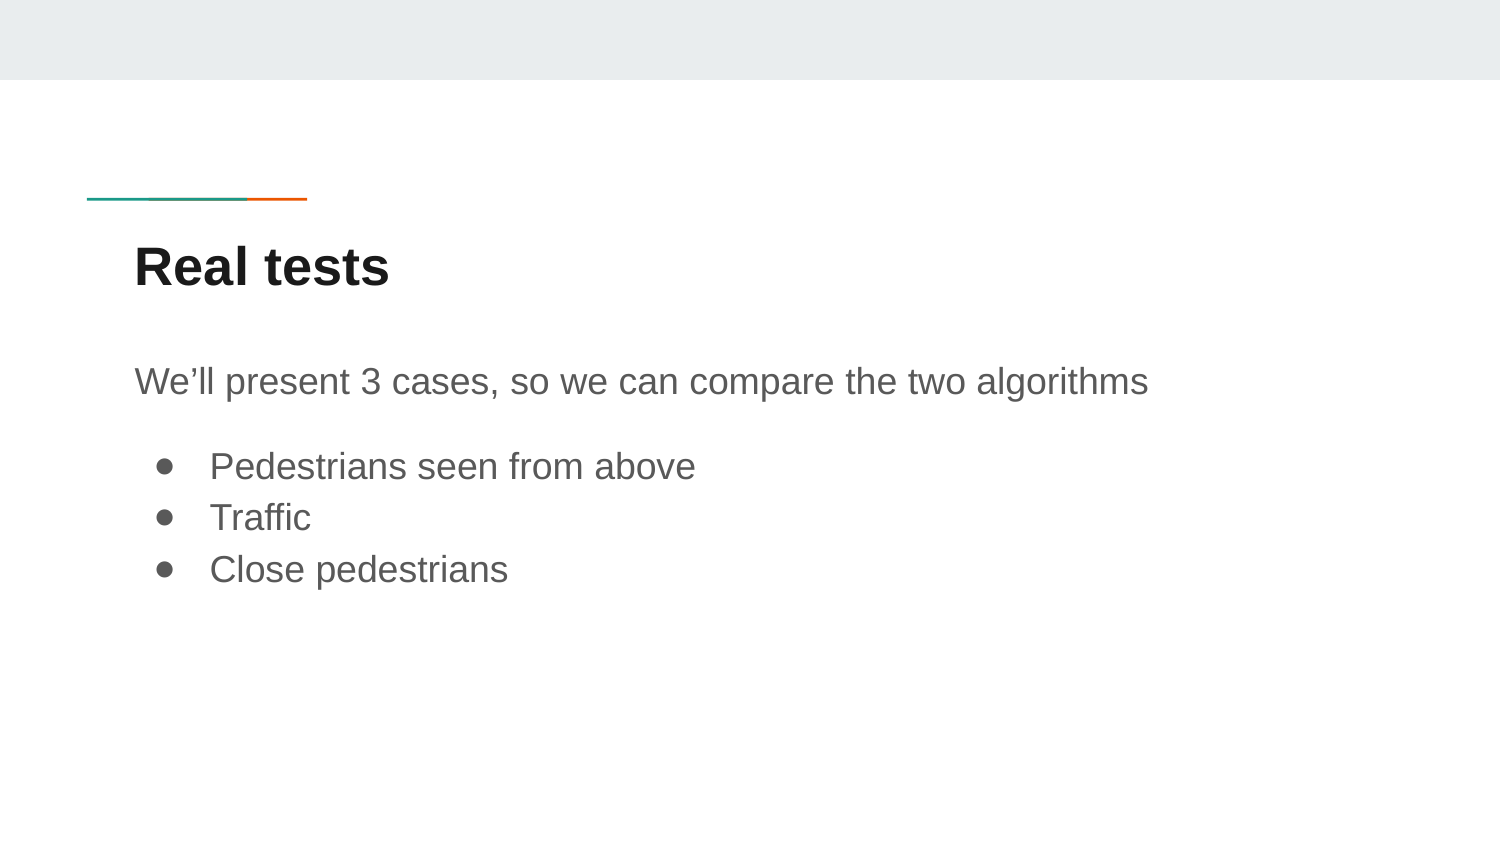

# Real tests
We’ll present 3 cases, so we can compare the two algorithms
Pedestrians seen from above
Traffic
Close pedestrians